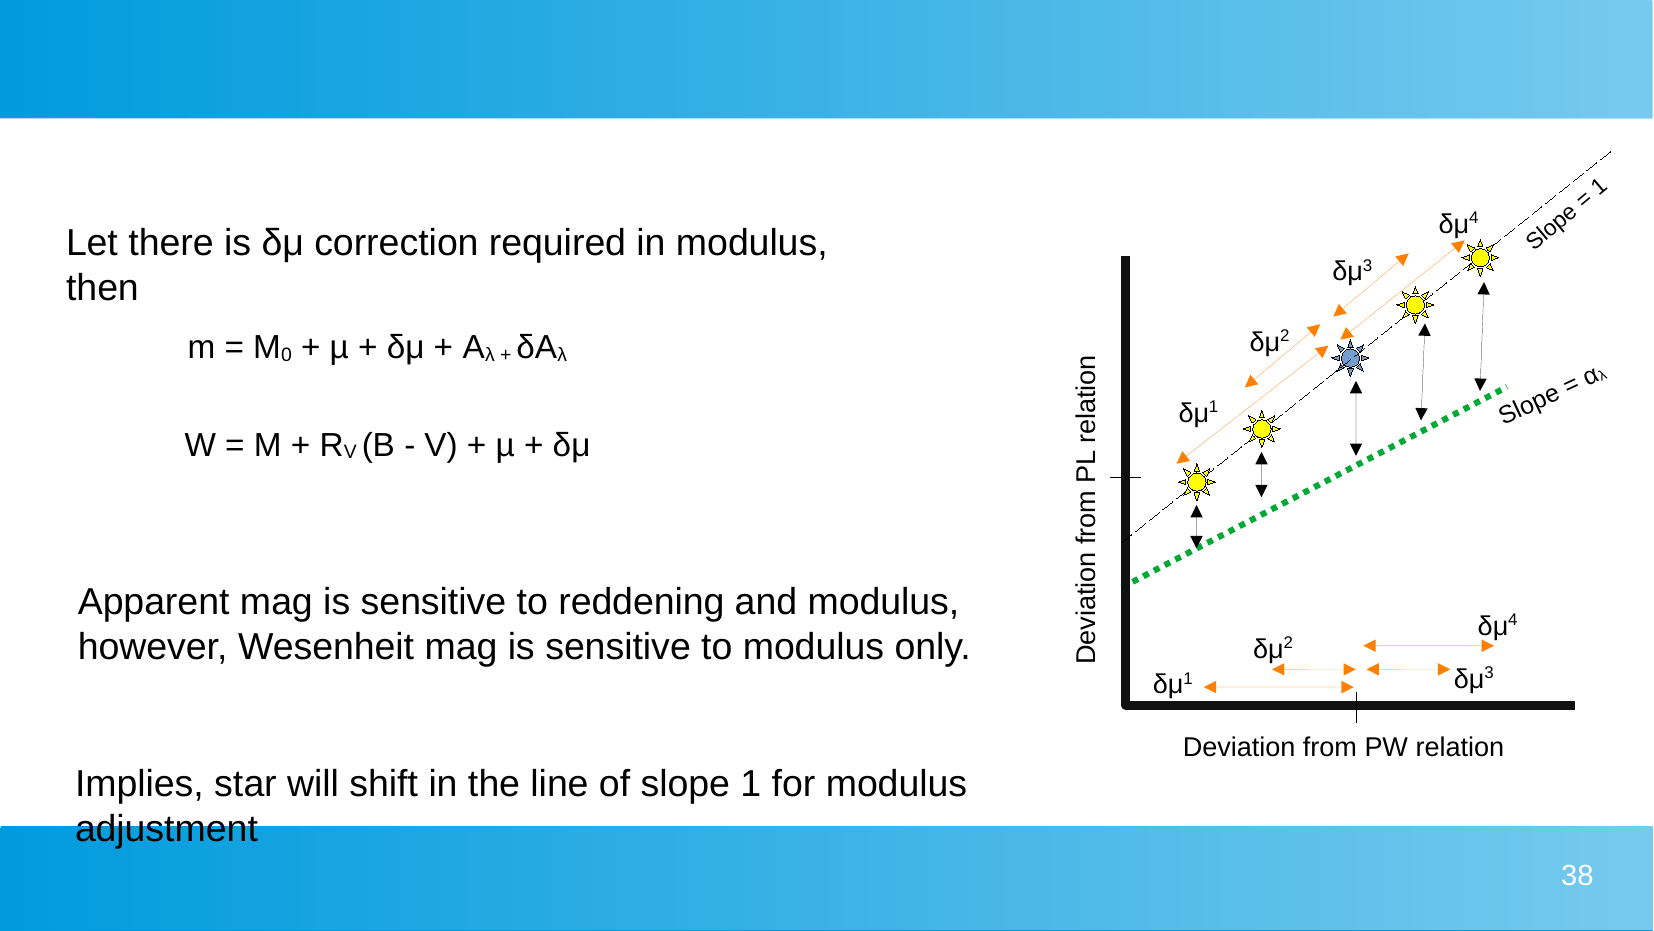

Slope = 1
δμ4
Let there is δμ correction required in modulus, then

δμ3

δμ2
m = M0 + µ + δμ + Aλ + δAλ

Slope = αλ

δμ1

W = M + RV (B - V) + µ + δμ

Deviation from PL relation

Apparent mag is sensitive to reddening and modulus, however, Wesenheit mag is sensitive to modulus only.
δμ4
δμ2

δμ3
δμ1

Deviation from PW relation
Implies, star will shift in the line of slope 1 for modulus adjustment
38